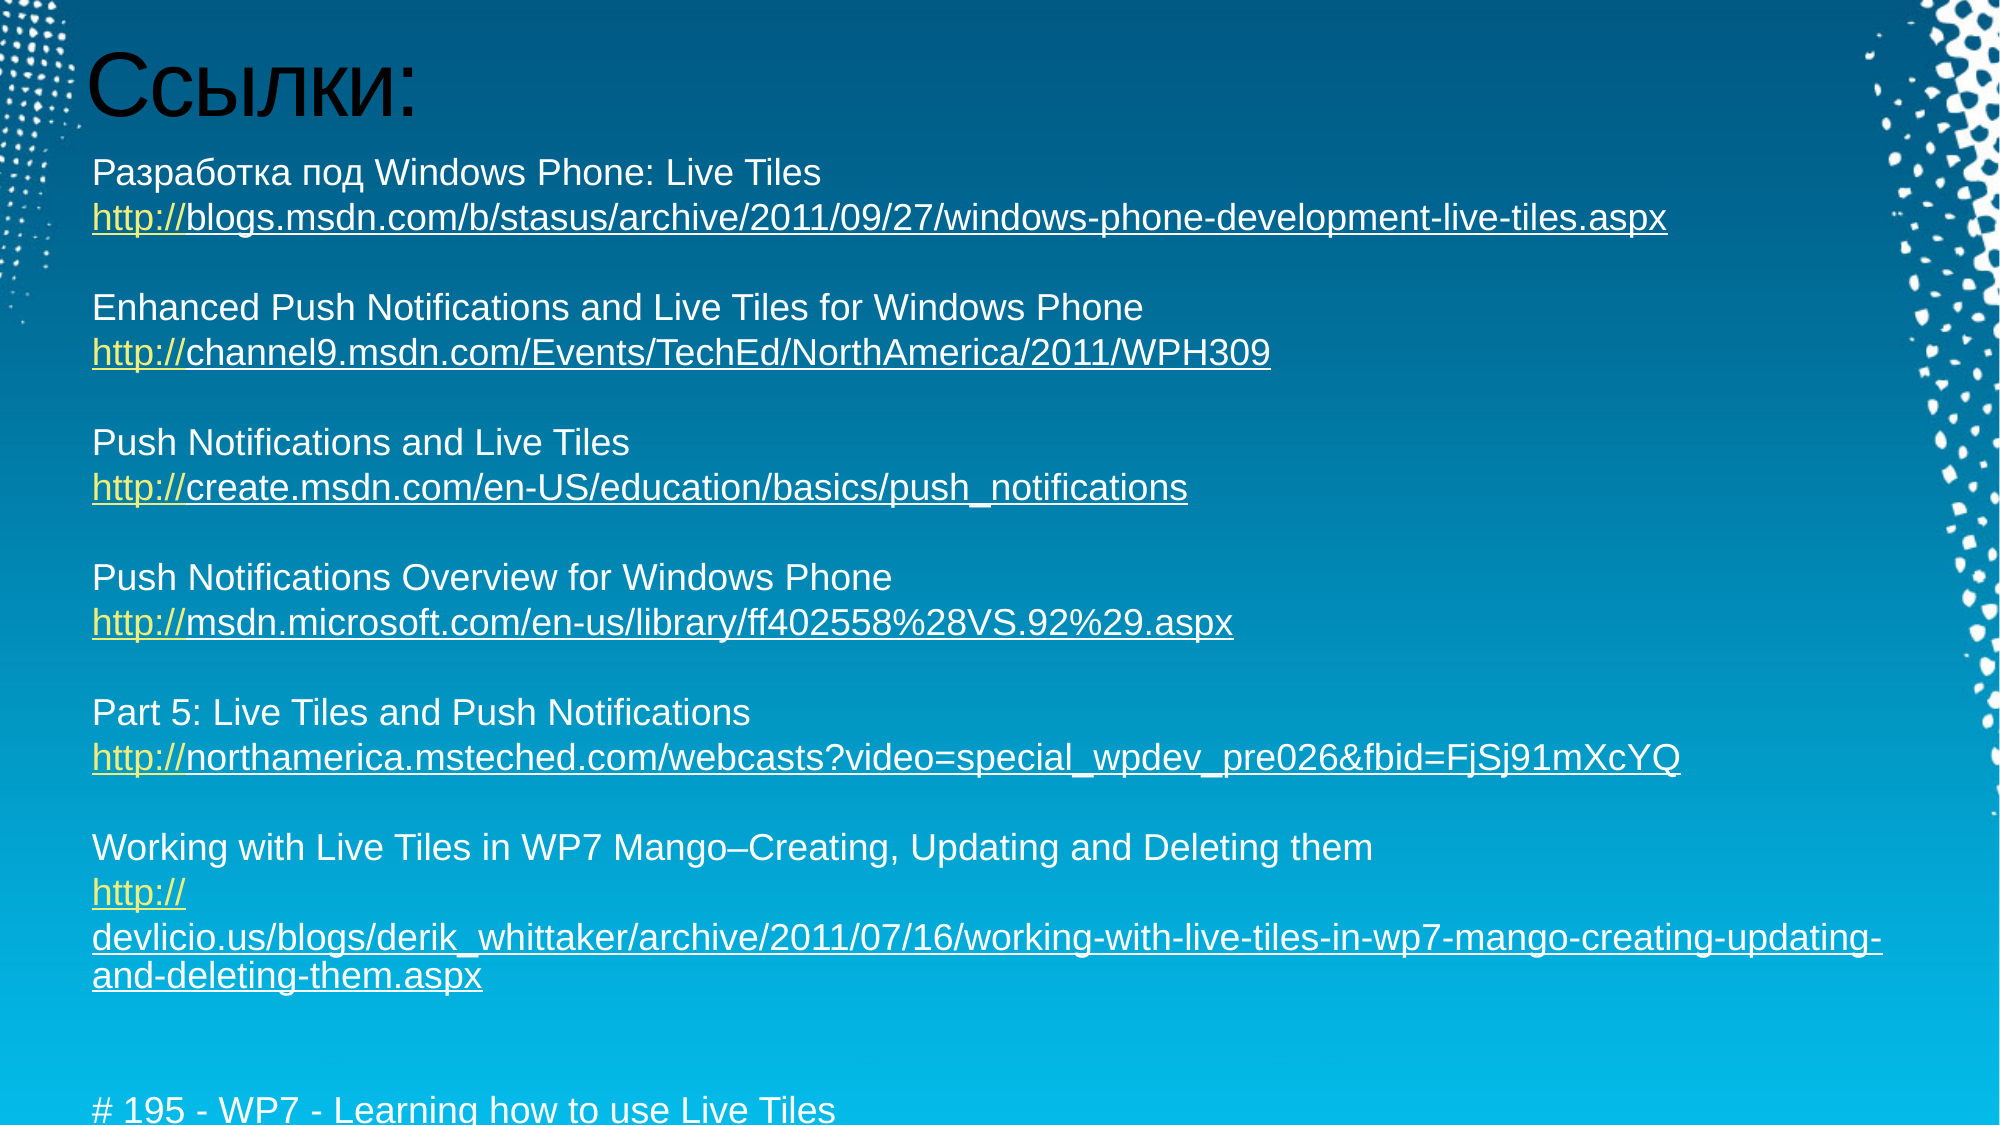

# Ссылки:
Разработка под Windows Phone: Live Tiles
http://blogs.msdn.com/b/stasus/archive/2011/09/27/windows-phone-development-live-tiles.aspx

Enhanced Push Notifications and Live Tiles for Windows Phone
http://channel9.msdn.com/Events/TechEd/NorthAmerica/2011/WPH309

Push Notifications and Live Tiles
http://create.msdn.com/en-US/education/basics/push_notifications

Push Notifications Overview for Windows Phone
http://msdn.microsoft.com/en-us/library/ff402558%28VS.92%29.aspx

Part 5: Live Tiles and Push Notifications
http://northamerica.msteched.com/webcasts?video=special_wpdev_pre026&fbid=FjSj91mXcYQ

Working with Live Tiles in WP7 Mango–Creating, Updating and Deleting them
http://devlicio.us/blogs/derik_whittaker/archive/2011/07/16/working-with-live-tiles-in-wp7-mango-creating-updating-and-deleting-them.aspx

# 195 - WP7 - Learning how to use Live Tiles
http://dimecasts.net/Casts/CastDetails/195